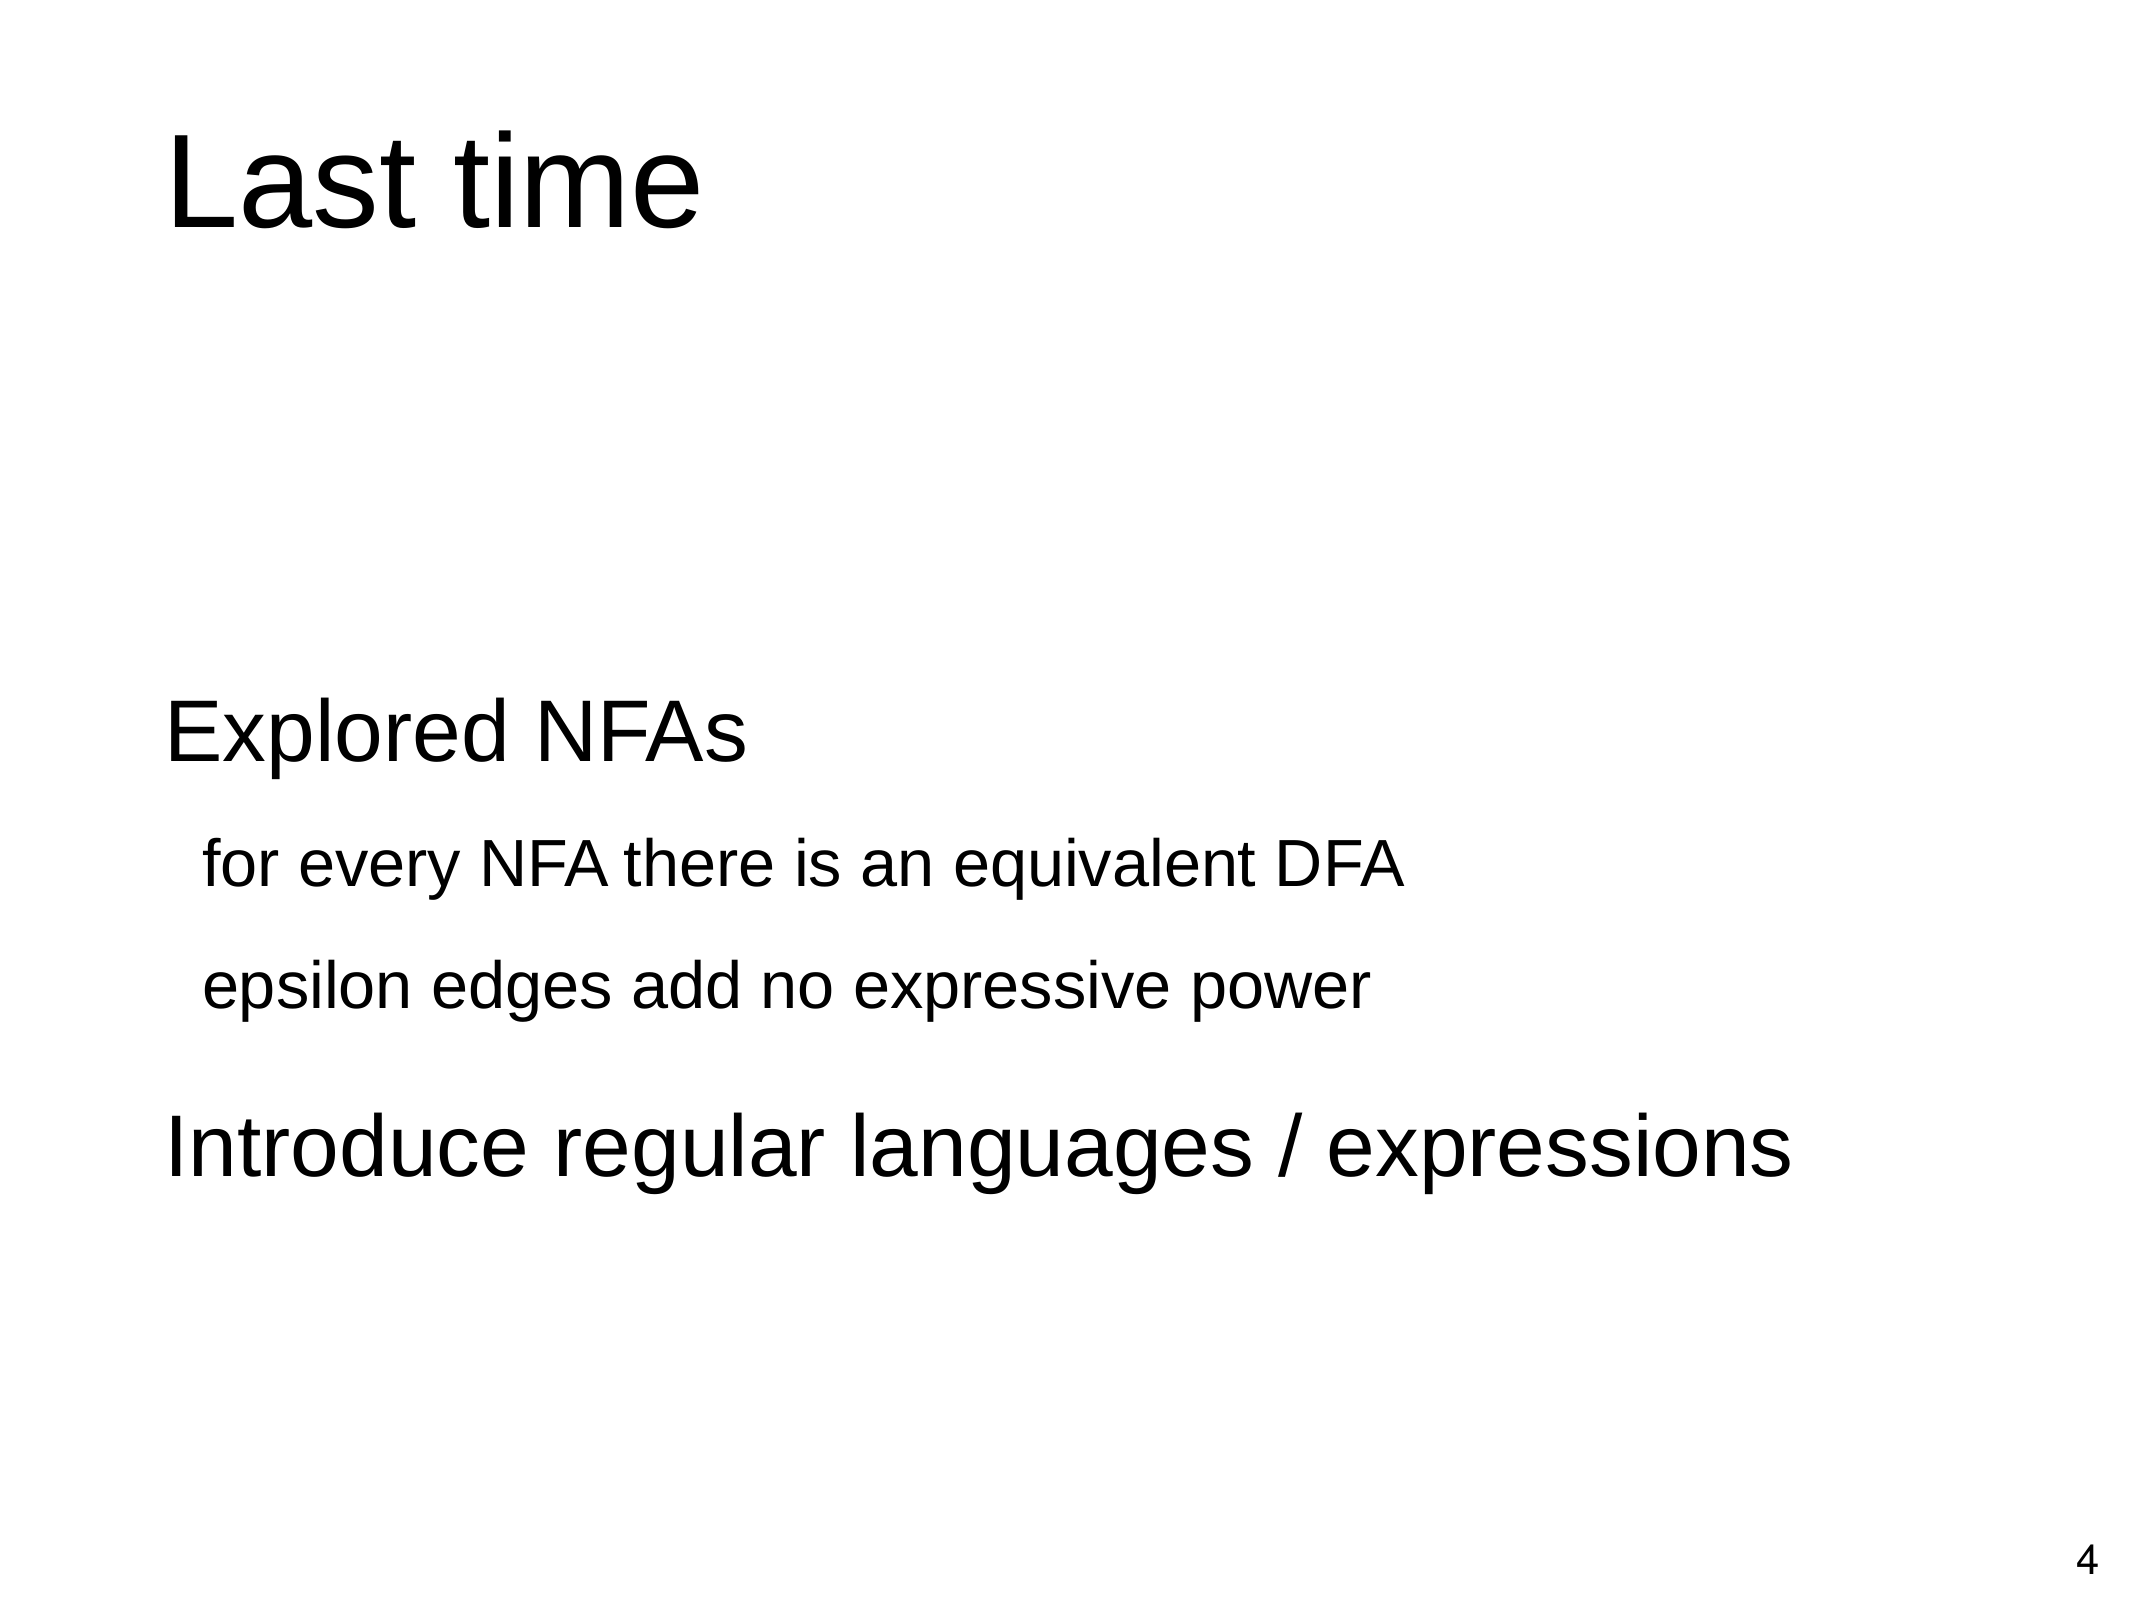

# Last time
Explored NFAs
for every NFA there is an equivalent DFA
epsilon edges add no expressive power
Introduce regular languages / expressions
4